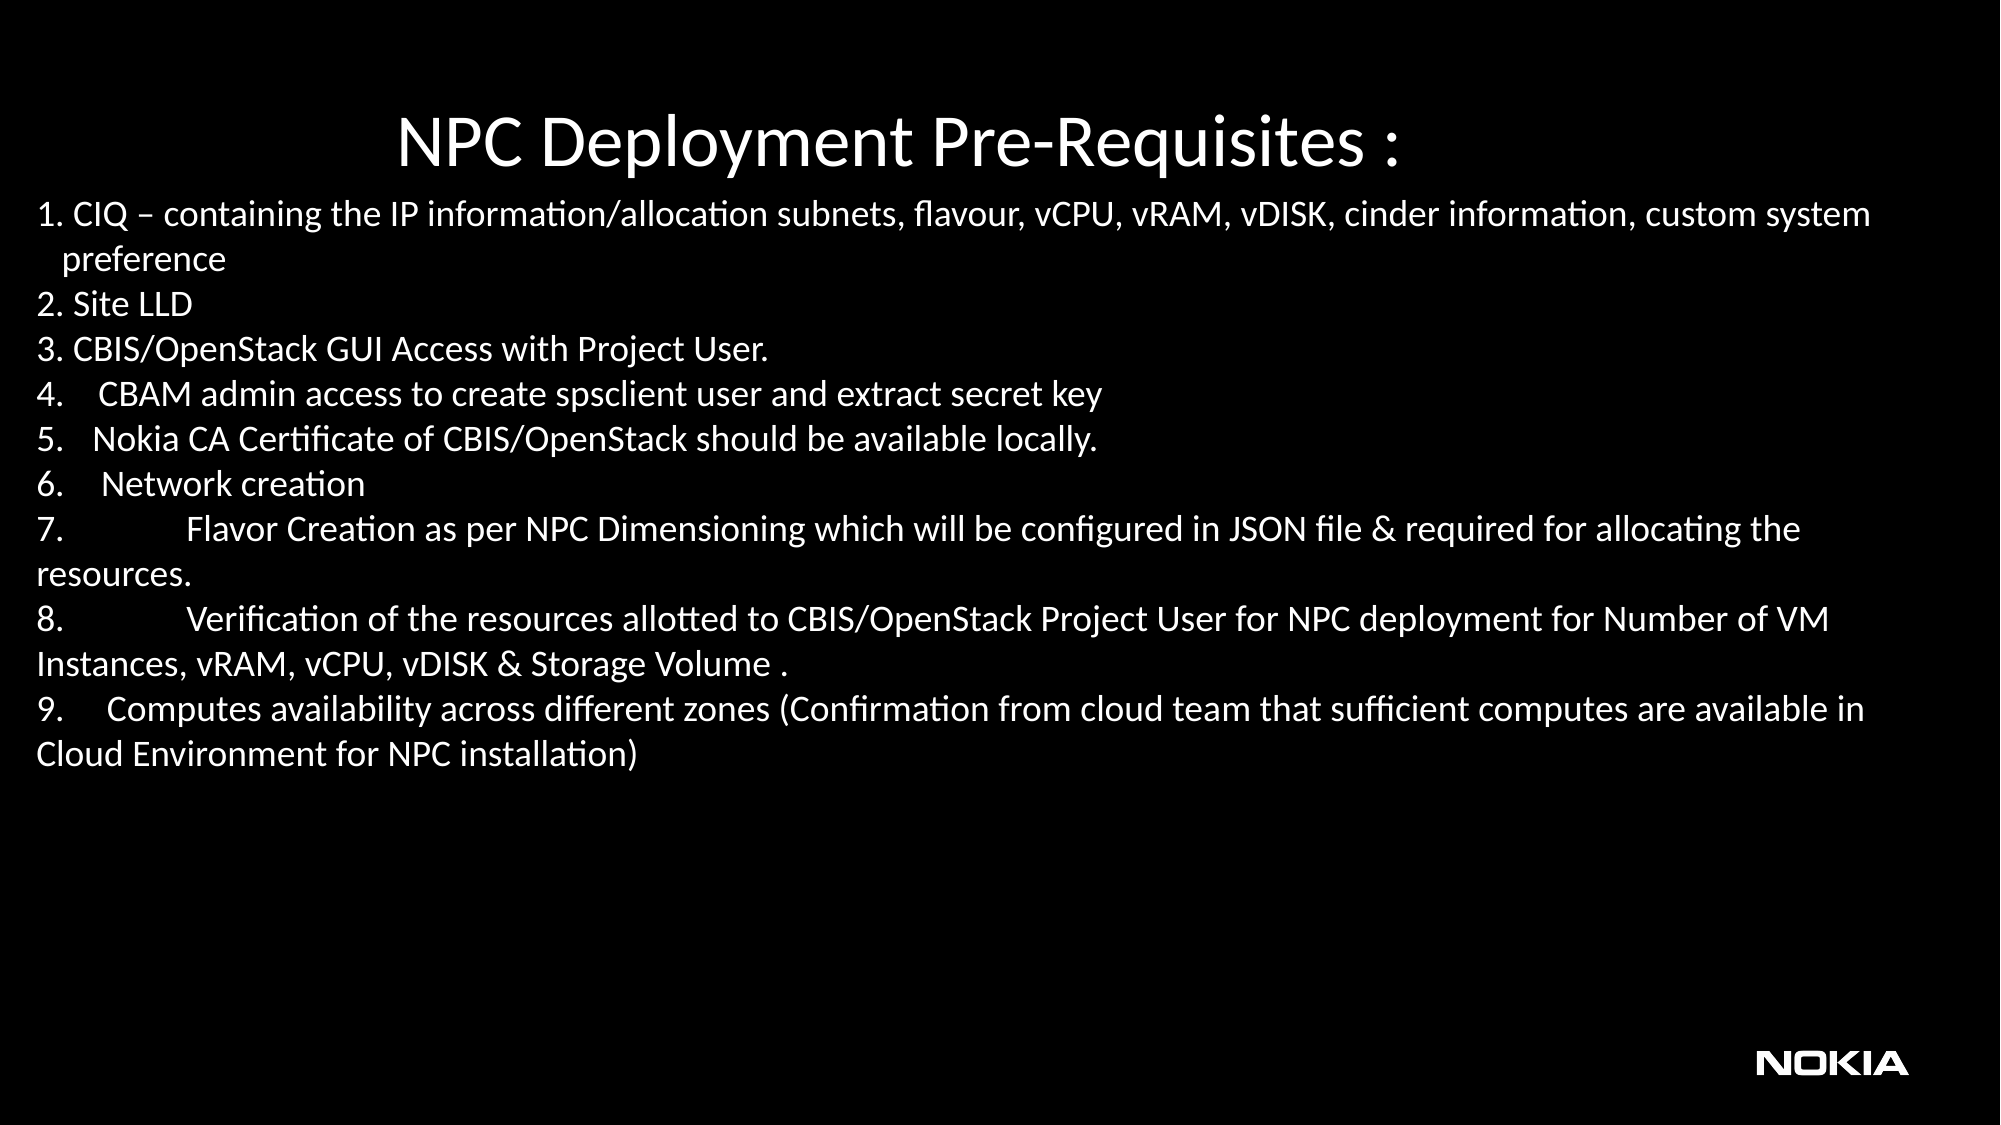

NPC Deployment Pre-Requisites :
1. CIQ – containing the IP information/allocation subnets, flavour, vCPU, vRAM, vDISK, cinder information, custom system      preference
2. Site LLD
3. CBIS/OpenStack GUI Access with Project User.
4.    CBAM admin access to create spsclient user and extract secret key
Nokia CA Certificate of CBIS/OpenStack should be available locally.
 Network creation
7.	Flavor Creation as per NPC Dimensioning which will be configured in JSON file & required for allocating the resources.
8.	Verification of the resources allotted to CBIS/OpenStack Project User for NPC deployment for Number of VM Instances, vRAM, vCPU, vDISK & Storage Volume .
9.     Computes availability across different zones (Confirmation from cloud team that sufficient computes are available in  Cloud Environment for NPC installation)